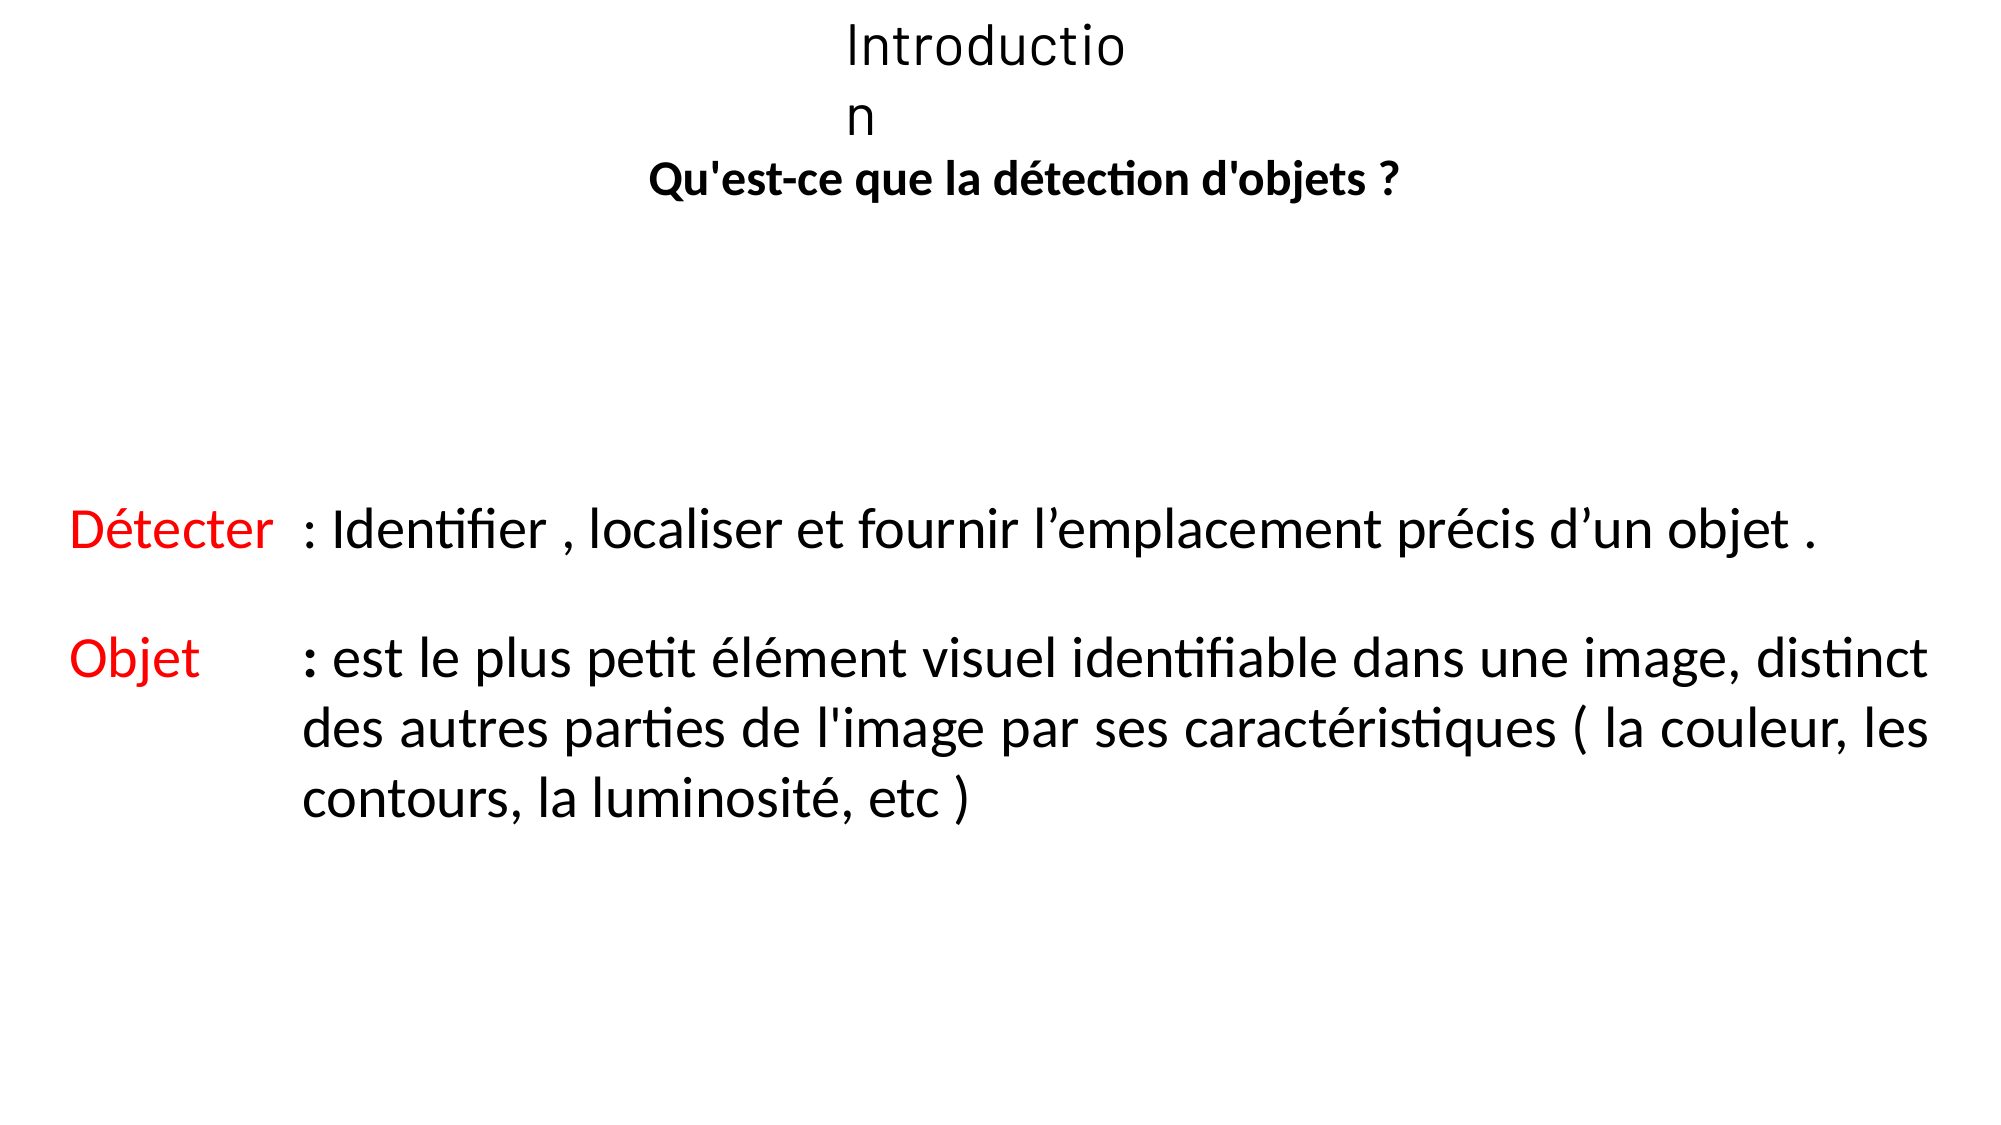

Introduction
Qu'est-ce que la détection d'objets ?
Détecter
: Identifier , localiser et fournir l’emplacement précis d’un objet .
Objet
: est le plus petit élément visuel identifiable dans une image, distinct des autres parties de l'image par ses caractéristiques ( la couleur, les contours, la luminosité, etc )